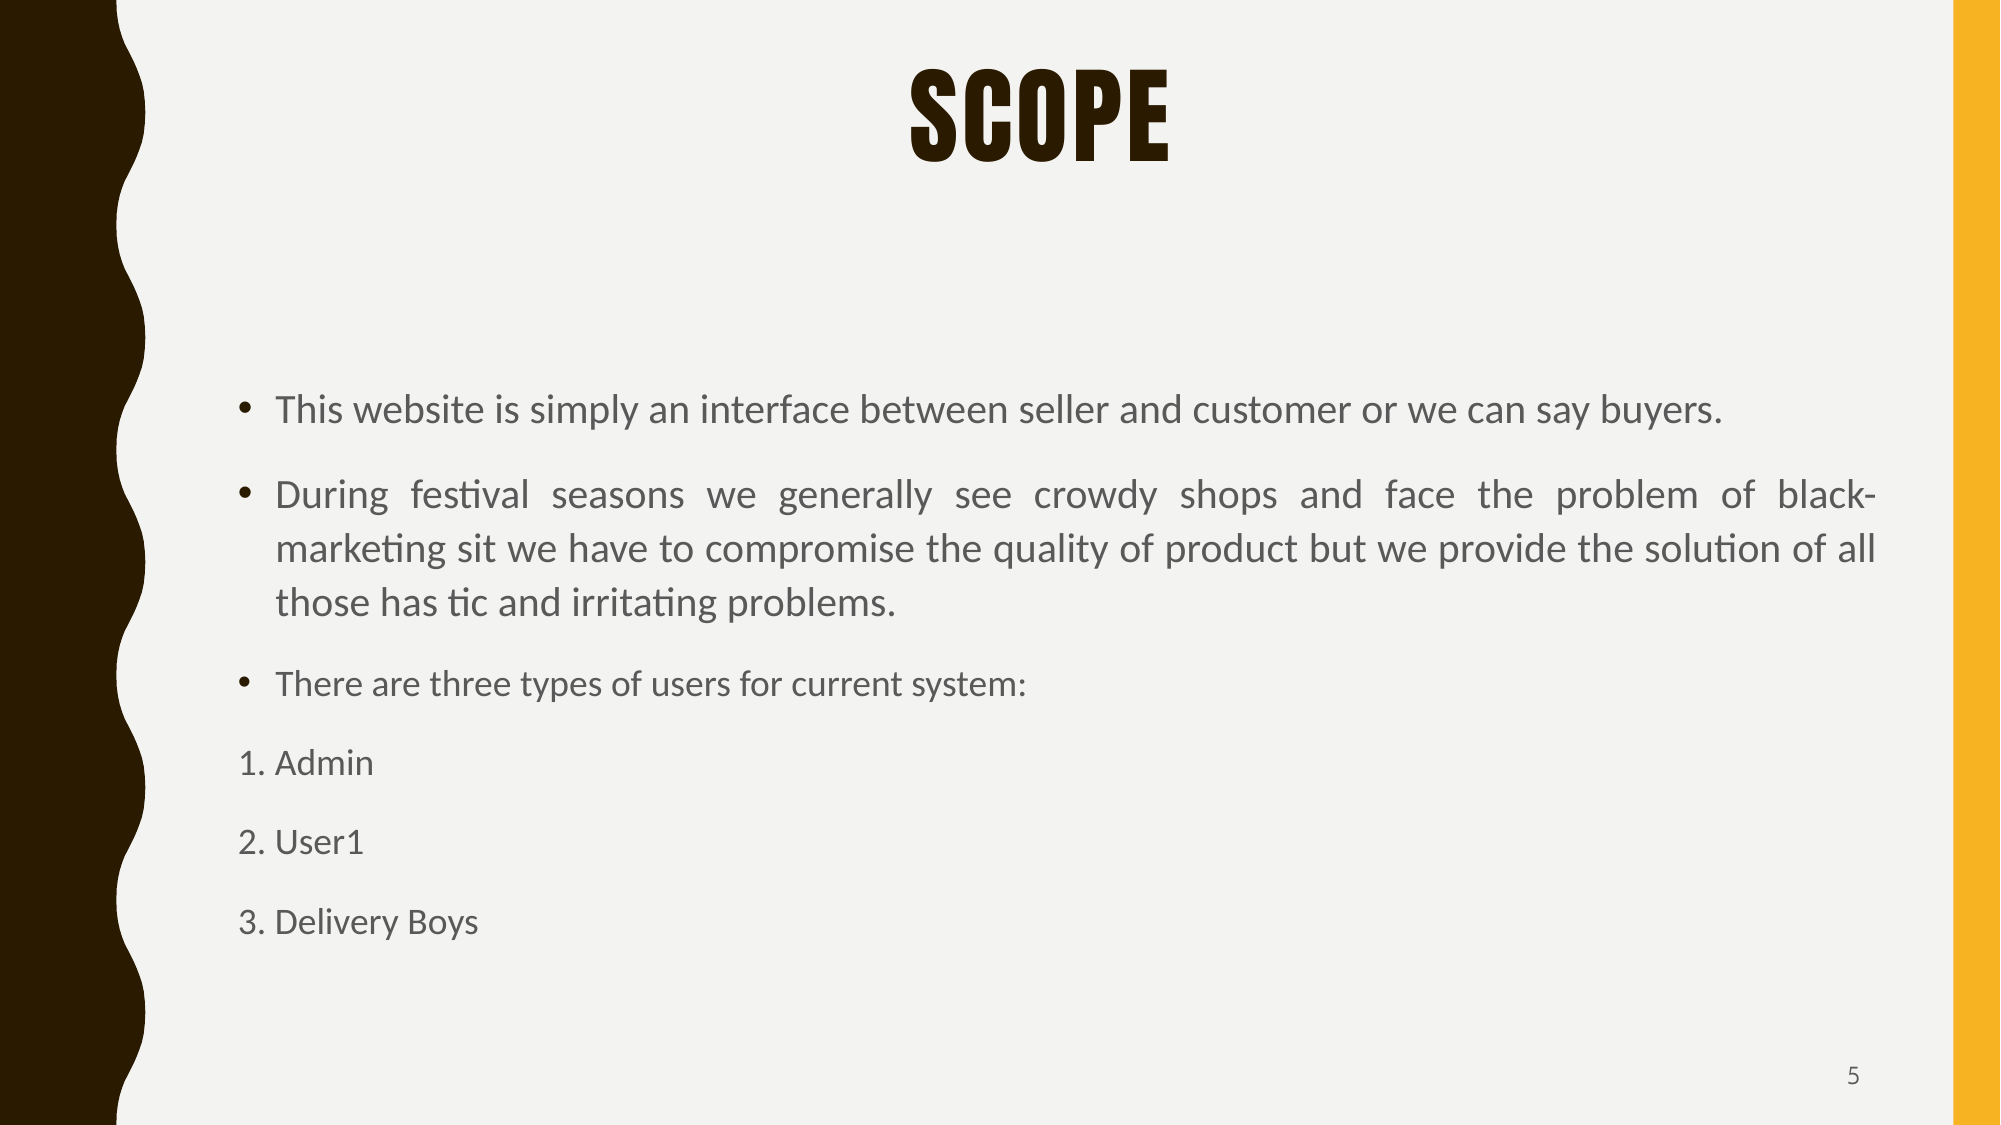

# SCOPE
This website is simply an interface between seller and customer or we can say buyers.
During festival seasons we generally see crowdy shops and face the problem of black-marketing sit we have to compromise the quality of product but we provide the solution of all those has tic and irritating problems.
There are three types of users for current system:
1. Admin
2. User1
3. Delivery Boys

5